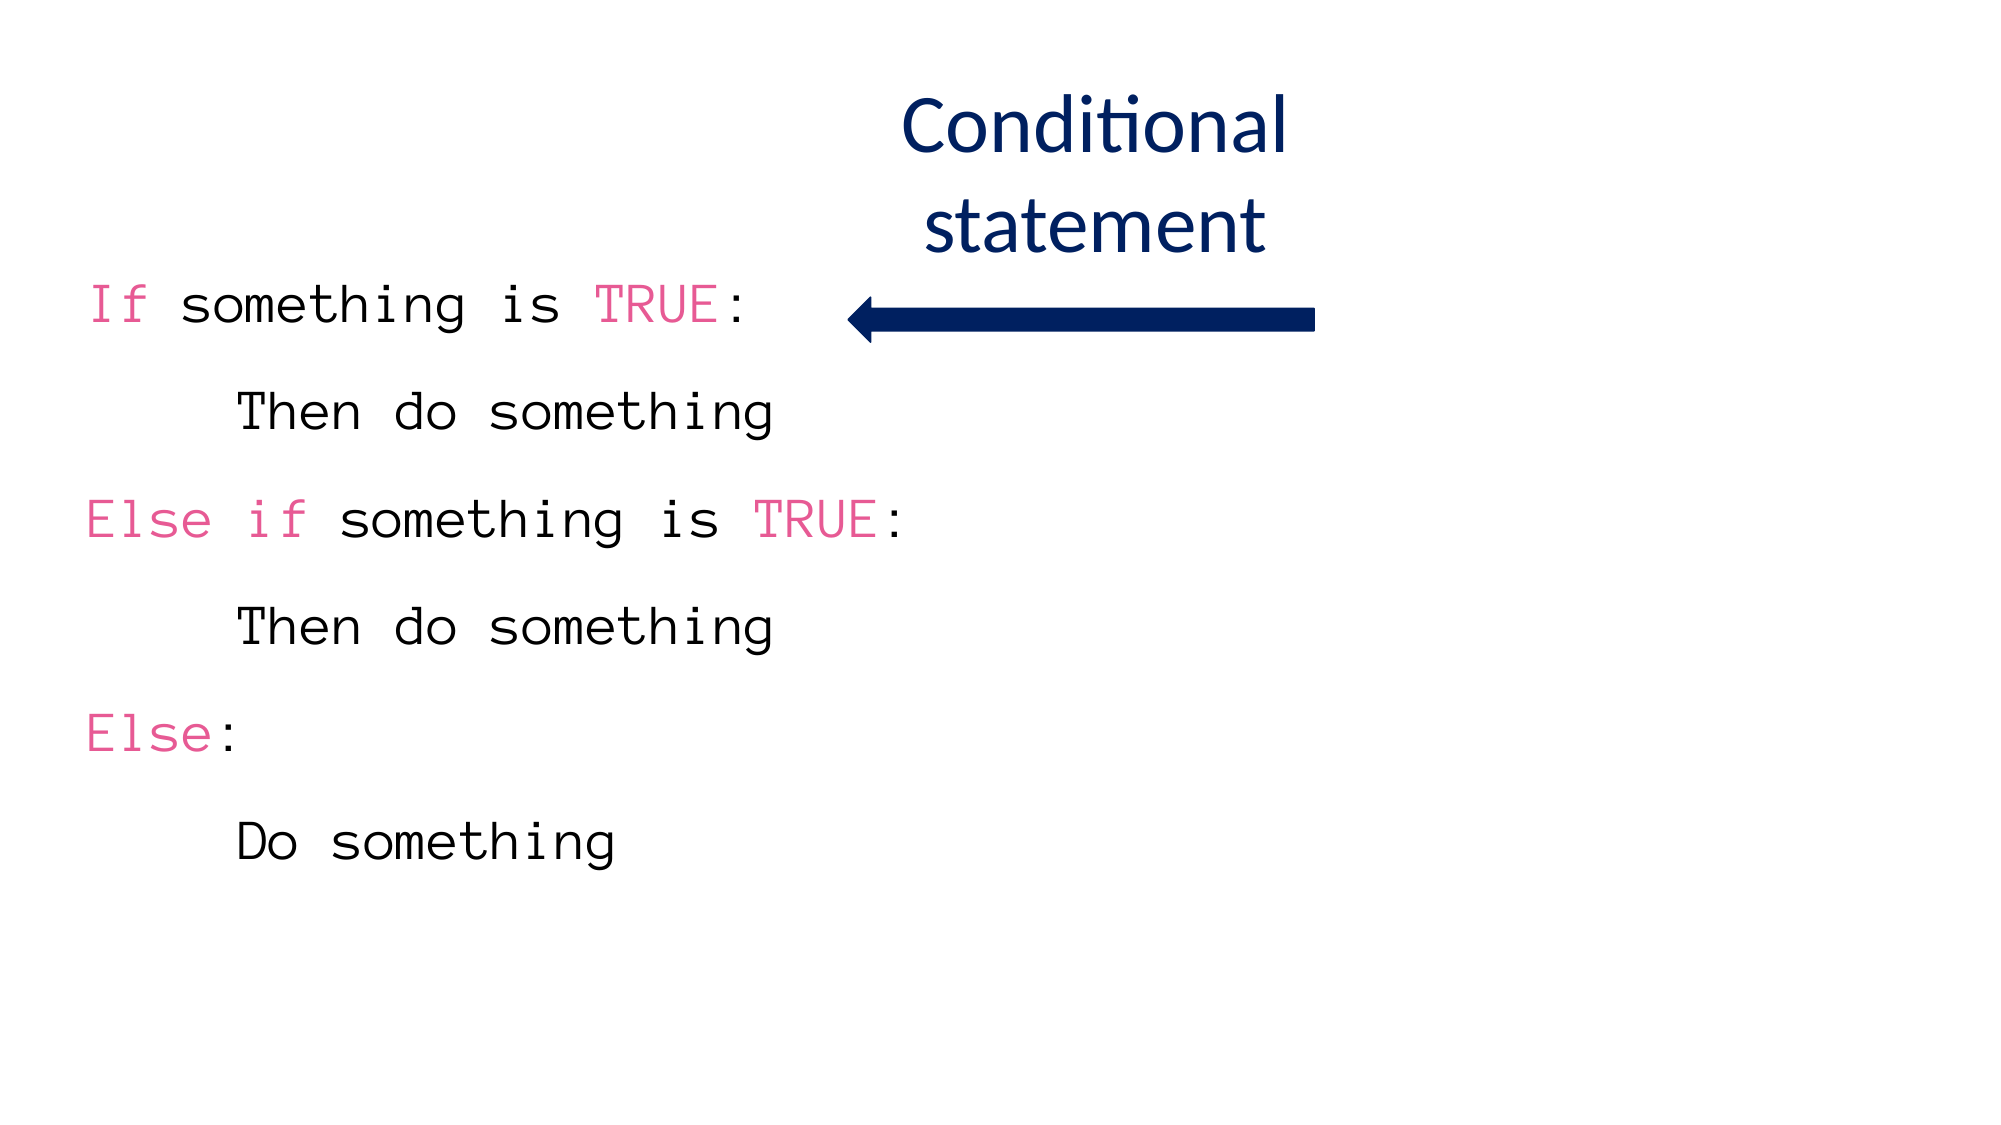

Conditional statement
If something is TRUE:
	Then do something
Else if something is TRUE:
	Then do something
Else:
	Do something